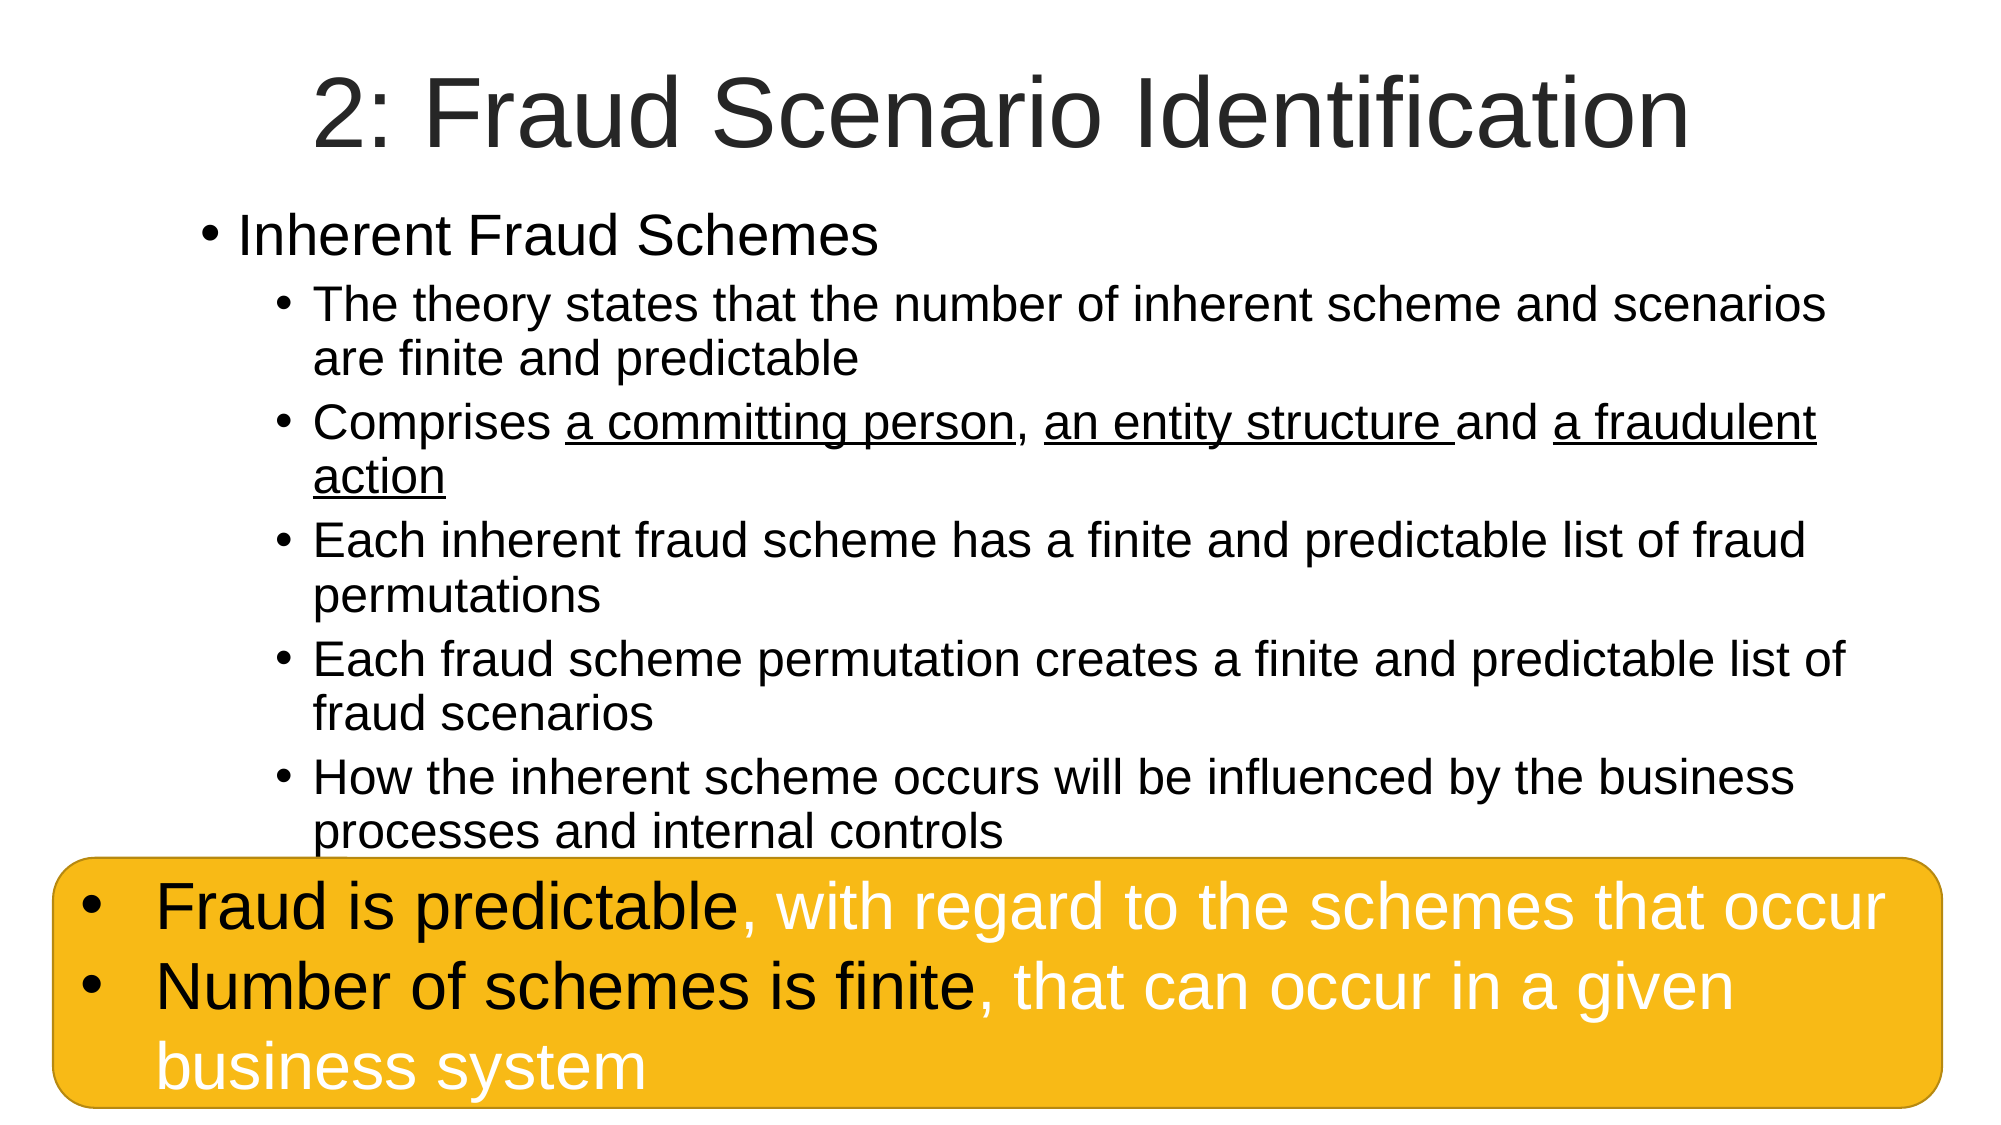

2: Fraud Scenario Identification
Inherent Fraud Schemes
The theory states that the number of inherent scheme and scenarios are finite and predictable
Comprises a committing person, an entity structure and a fraudulent action
Each inherent fraud scheme has a finite and predictable list of fraud permutations
Each fraud scheme permutation creates a finite and predictable list of fraud scenarios
How the inherent scheme occurs will be influenced by the business processes and internal controls
Fraud is predictable, with regard to the schemes that occur
Number of schemes is finite, that can occur in a given business system